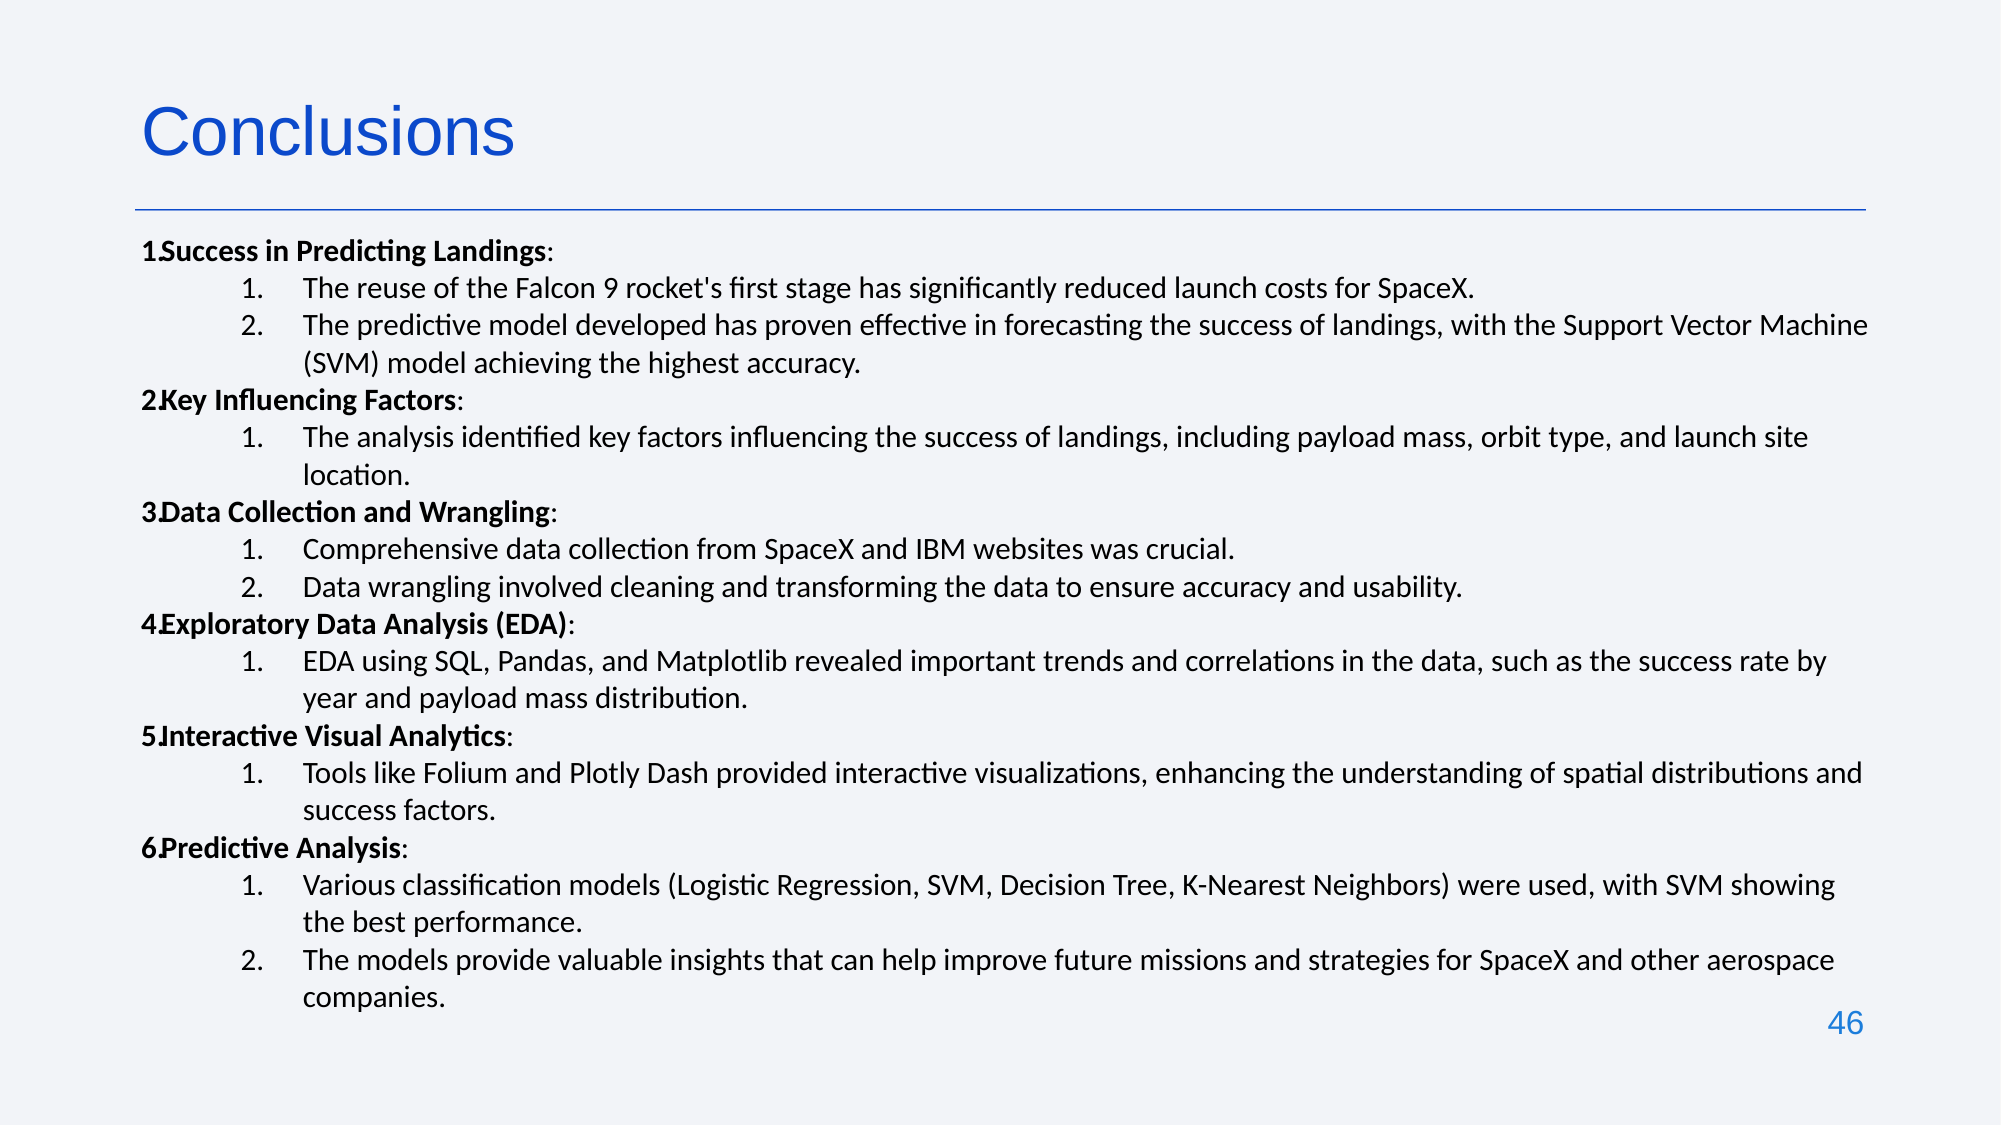

Conclusions
Success in Predicting Landings:
The reuse of the Falcon 9 rocket's first stage has significantly reduced launch costs for SpaceX.
The predictive model developed has proven effective in forecasting the success of landings, with the Support Vector Machine (SVM) model achieving the highest accuracy.
Key Influencing Factors:
The analysis identified key factors influencing the success of landings, including payload mass, orbit type, and launch site location.
Data Collection and Wrangling:
Comprehensive data collection from SpaceX and IBM websites was crucial.
Data wrangling involved cleaning and transforming the data to ensure accuracy and usability.
Exploratory Data Analysis (EDA):
EDA using SQL, Pandas, and Matplotlib revealed important trends and correlations in the data, such as the success rate by year and payload mass distribution.
Interactive Visual Analytics:
Tools like Folium and Plotly Dash provided interactive visualizations, enhancing the understanding of spatial distributions and success factors.
Predictive Analysis:
Various classification models (Logistic Regression, SVM, Decision Tree, K-Nearest Neighbors) were used, with SVM showing the best performance.
The models provide valuable insights that can help improve future missions and strategies for SpaceX and other aerospace companies.
46